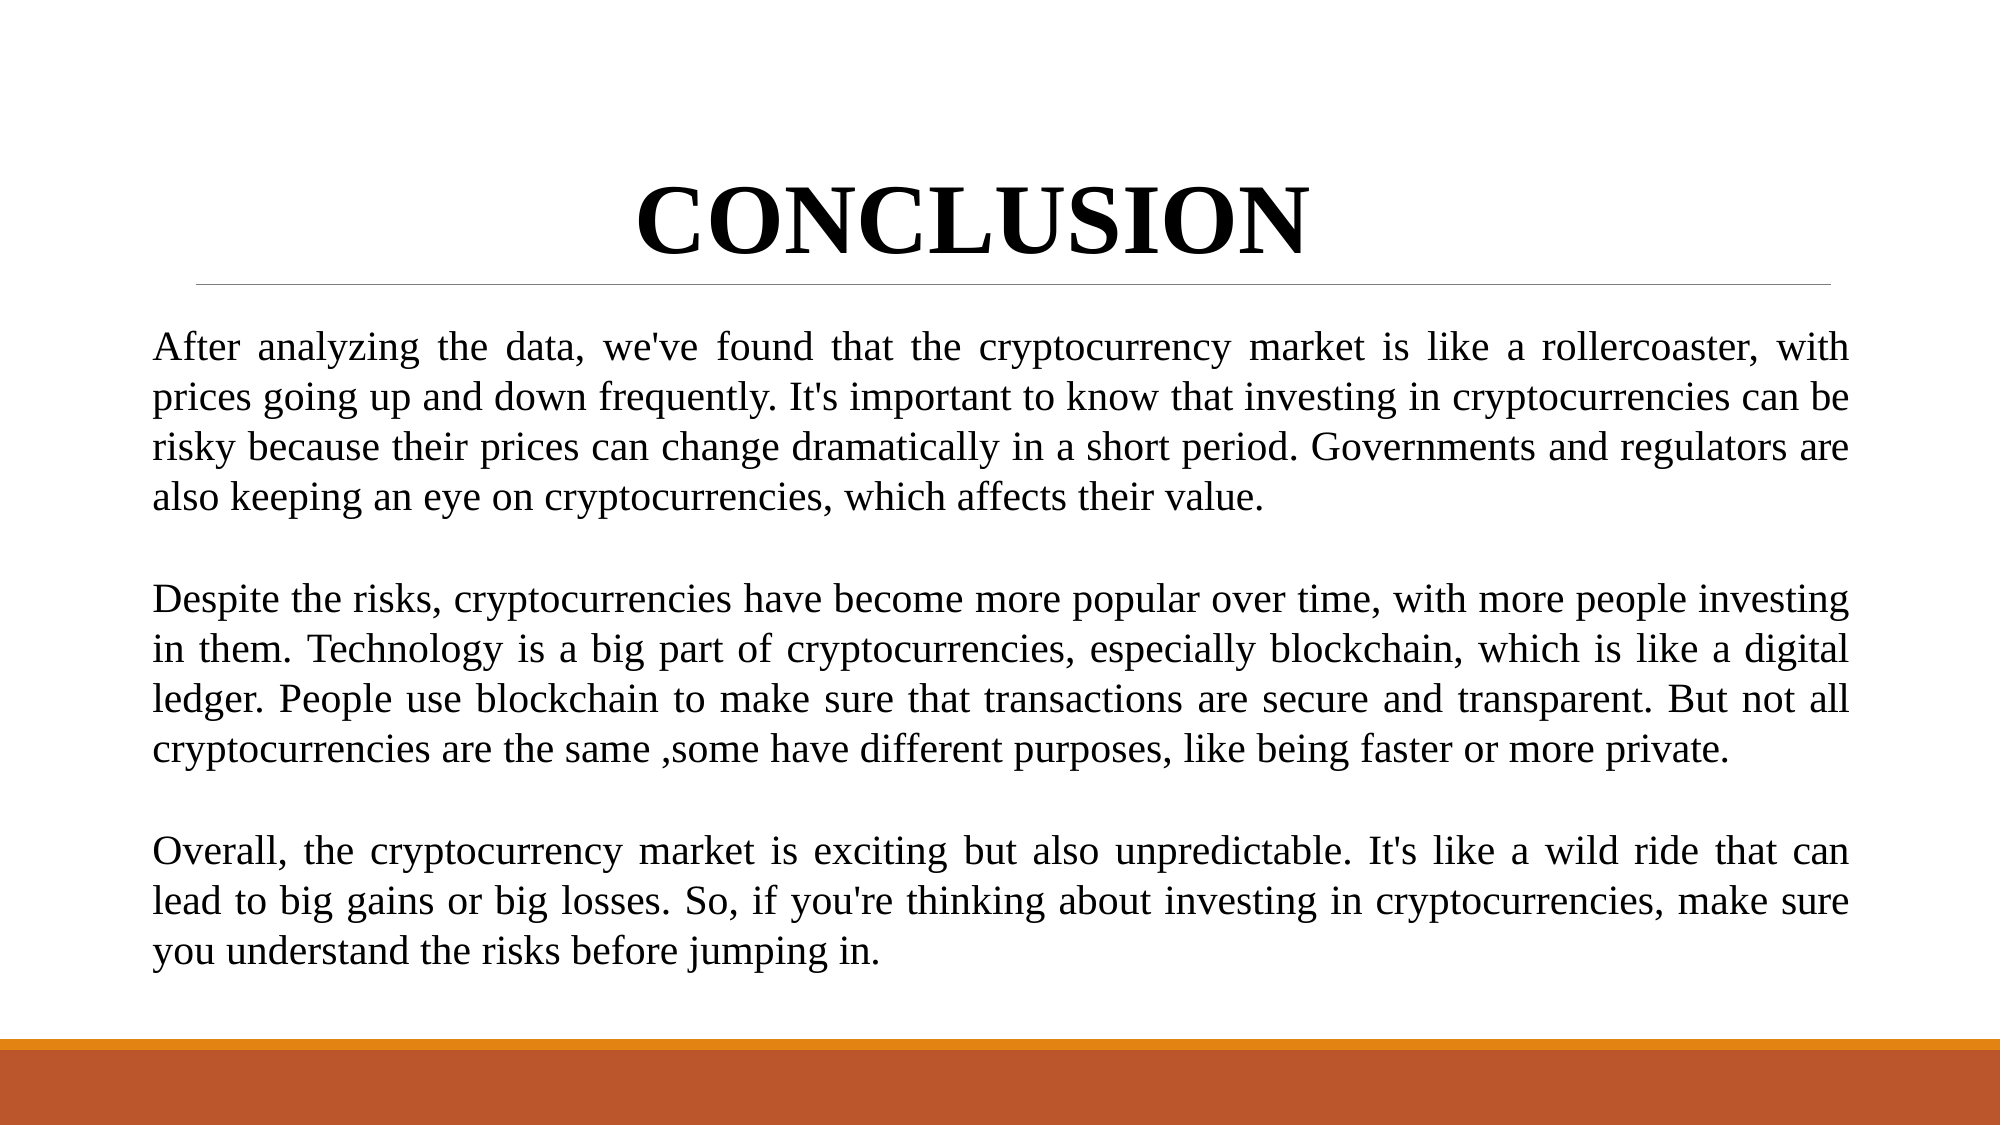

# CONCLUSION
After analyzing the data, we've found that the cryptocurrency market is like a rollercoaster, with prices going up and down frequently. It's important to know that investing in cryptocurrencies can be risky because their prices can change dramatically in a short period. Governments and regulators are also keeping an eye on cryptocurrencies, which affects their value.

Despite the risks, cryptocurrencies have become more popular over time, with more people investing in them. Technology is a big part of cryptocurrencies, especially blockchain, which is like a digital ledger. People use blockchain to make sure that transactions are secure and transparent. But not all cryptocurrencies are the same ,some have different purposes, like being faster or more private.

Overall, the cryptocurrency market is exciting but also unpredictable. It's like a wild ride that can lead to big gains or big losses. So, if you're thinking about investing in cryptocurrencies, make sure you understand the risks before jumping in.